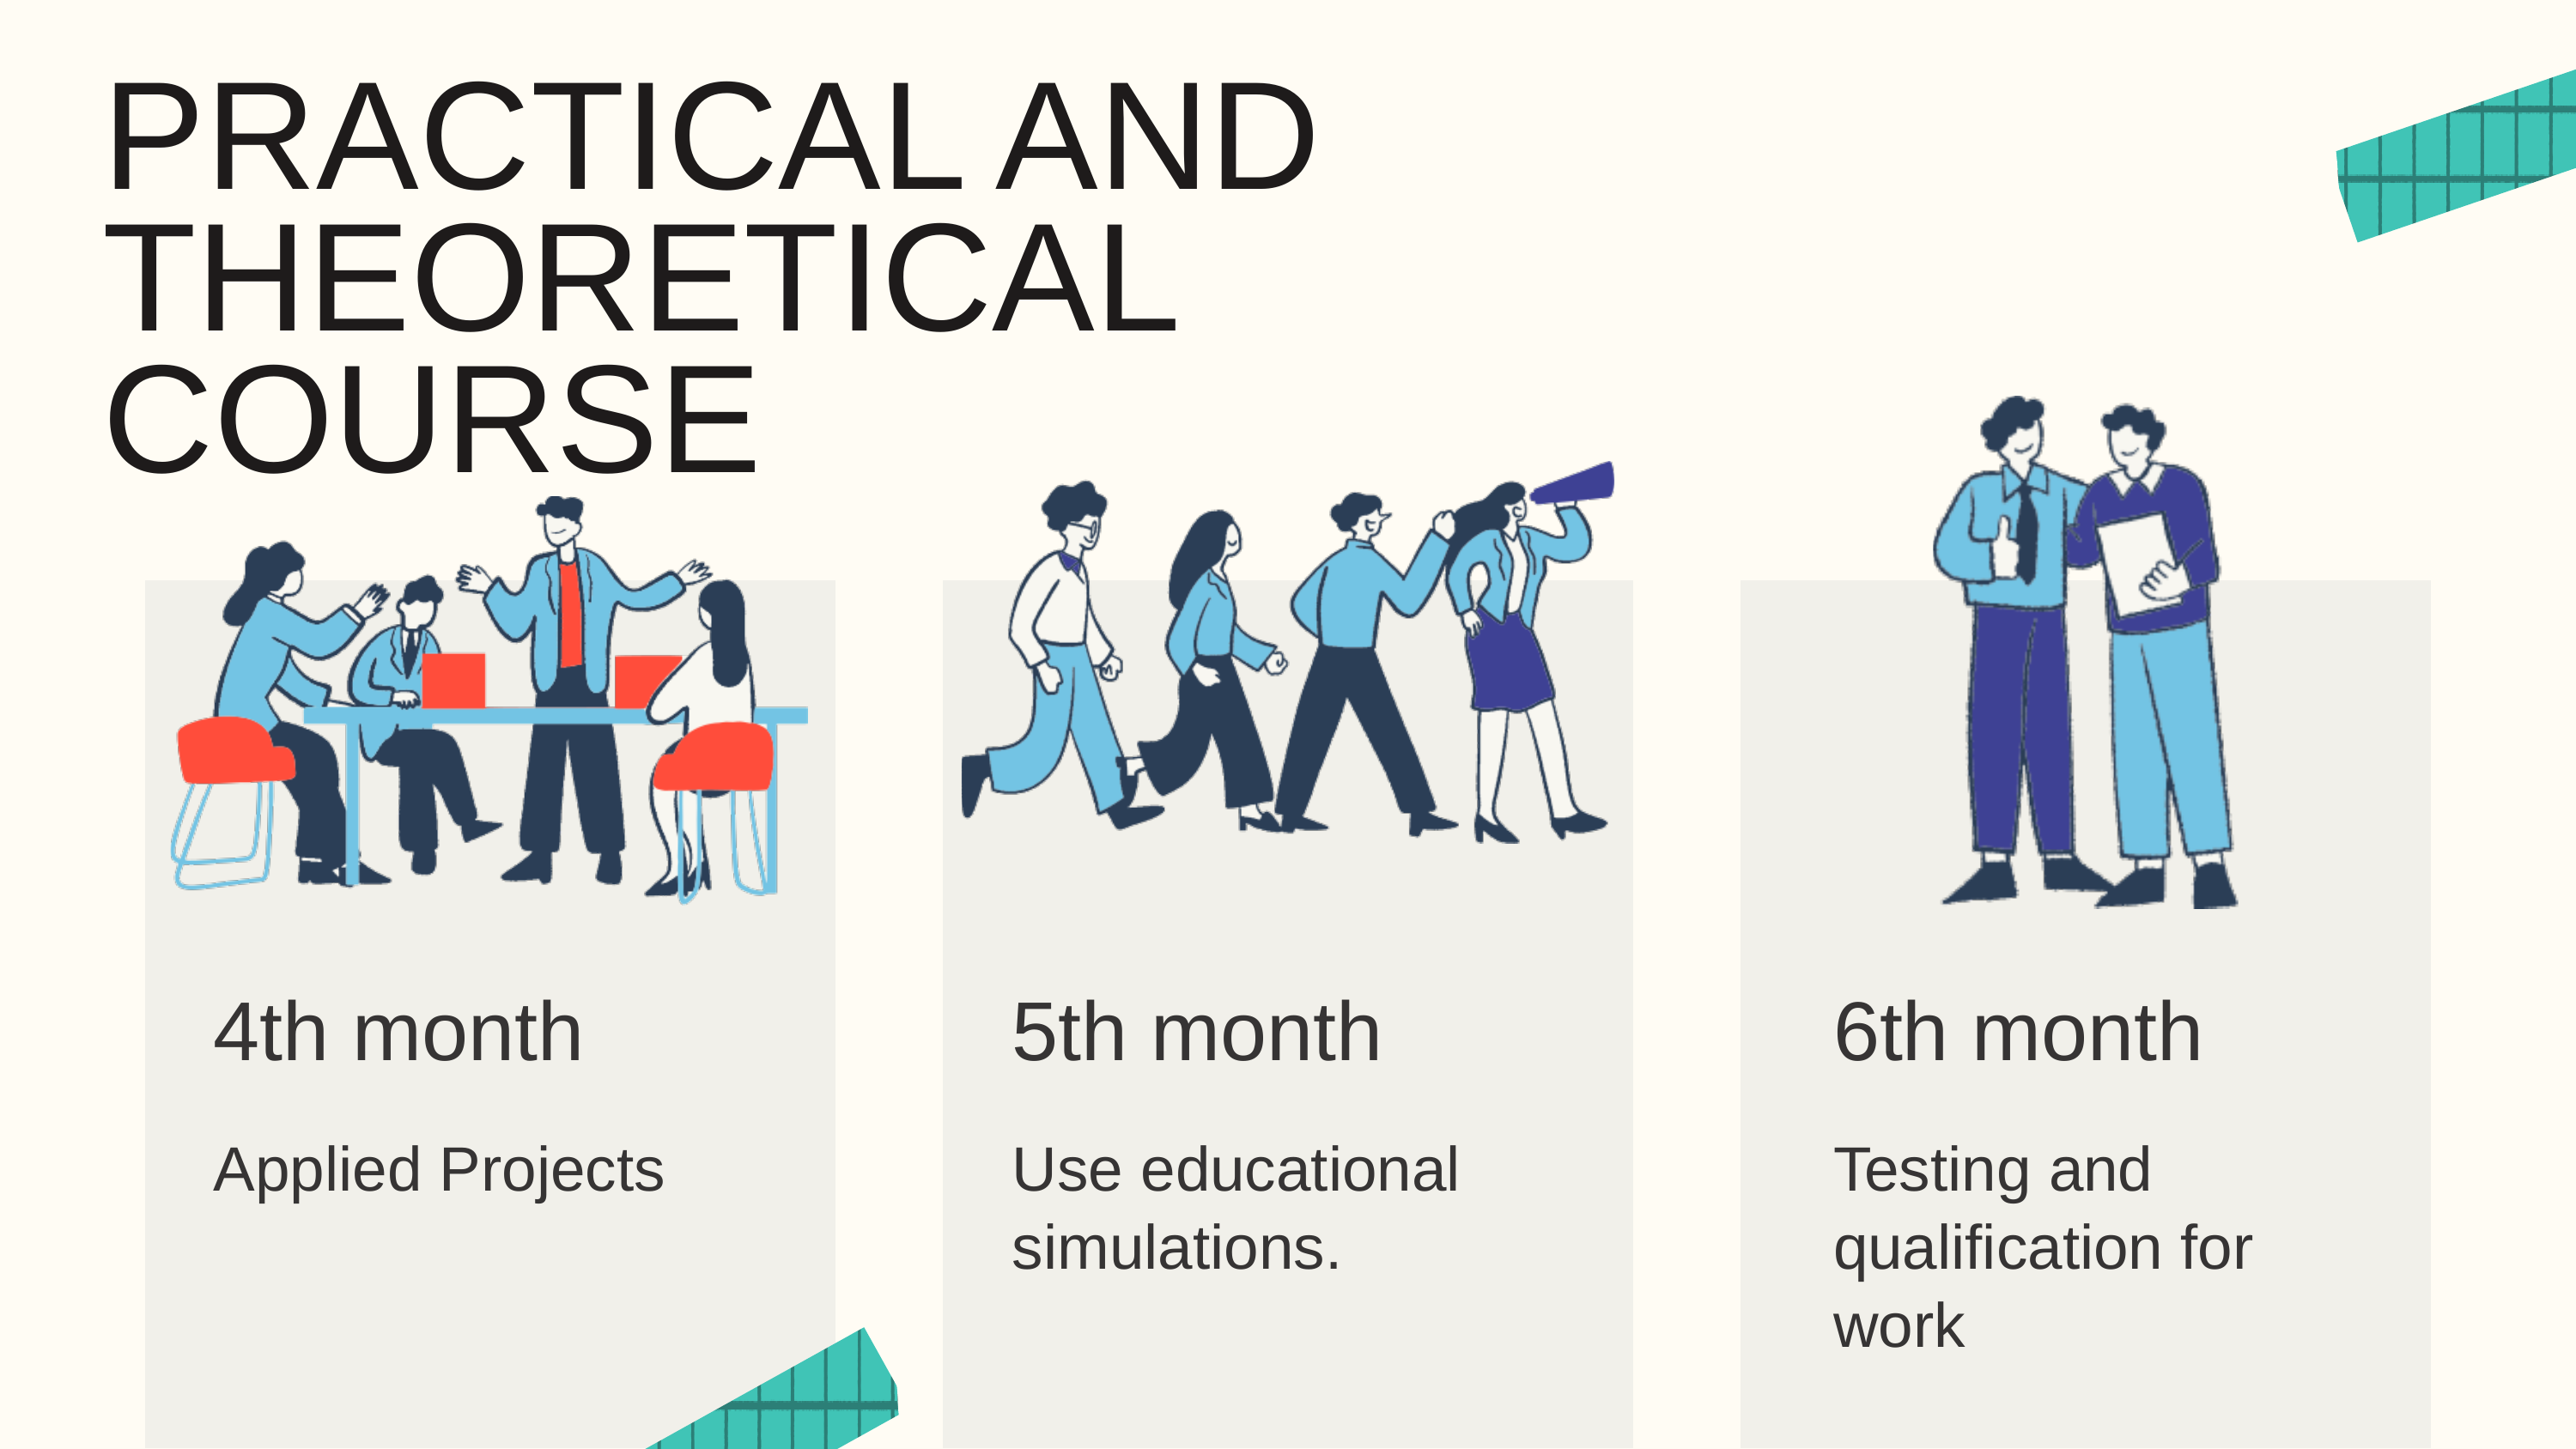

PRACTICAL AND THEORETICAL COURSE

4th month
5th month
6th month
Applied Projects
Use educational simulations.
Testing and qualification for work